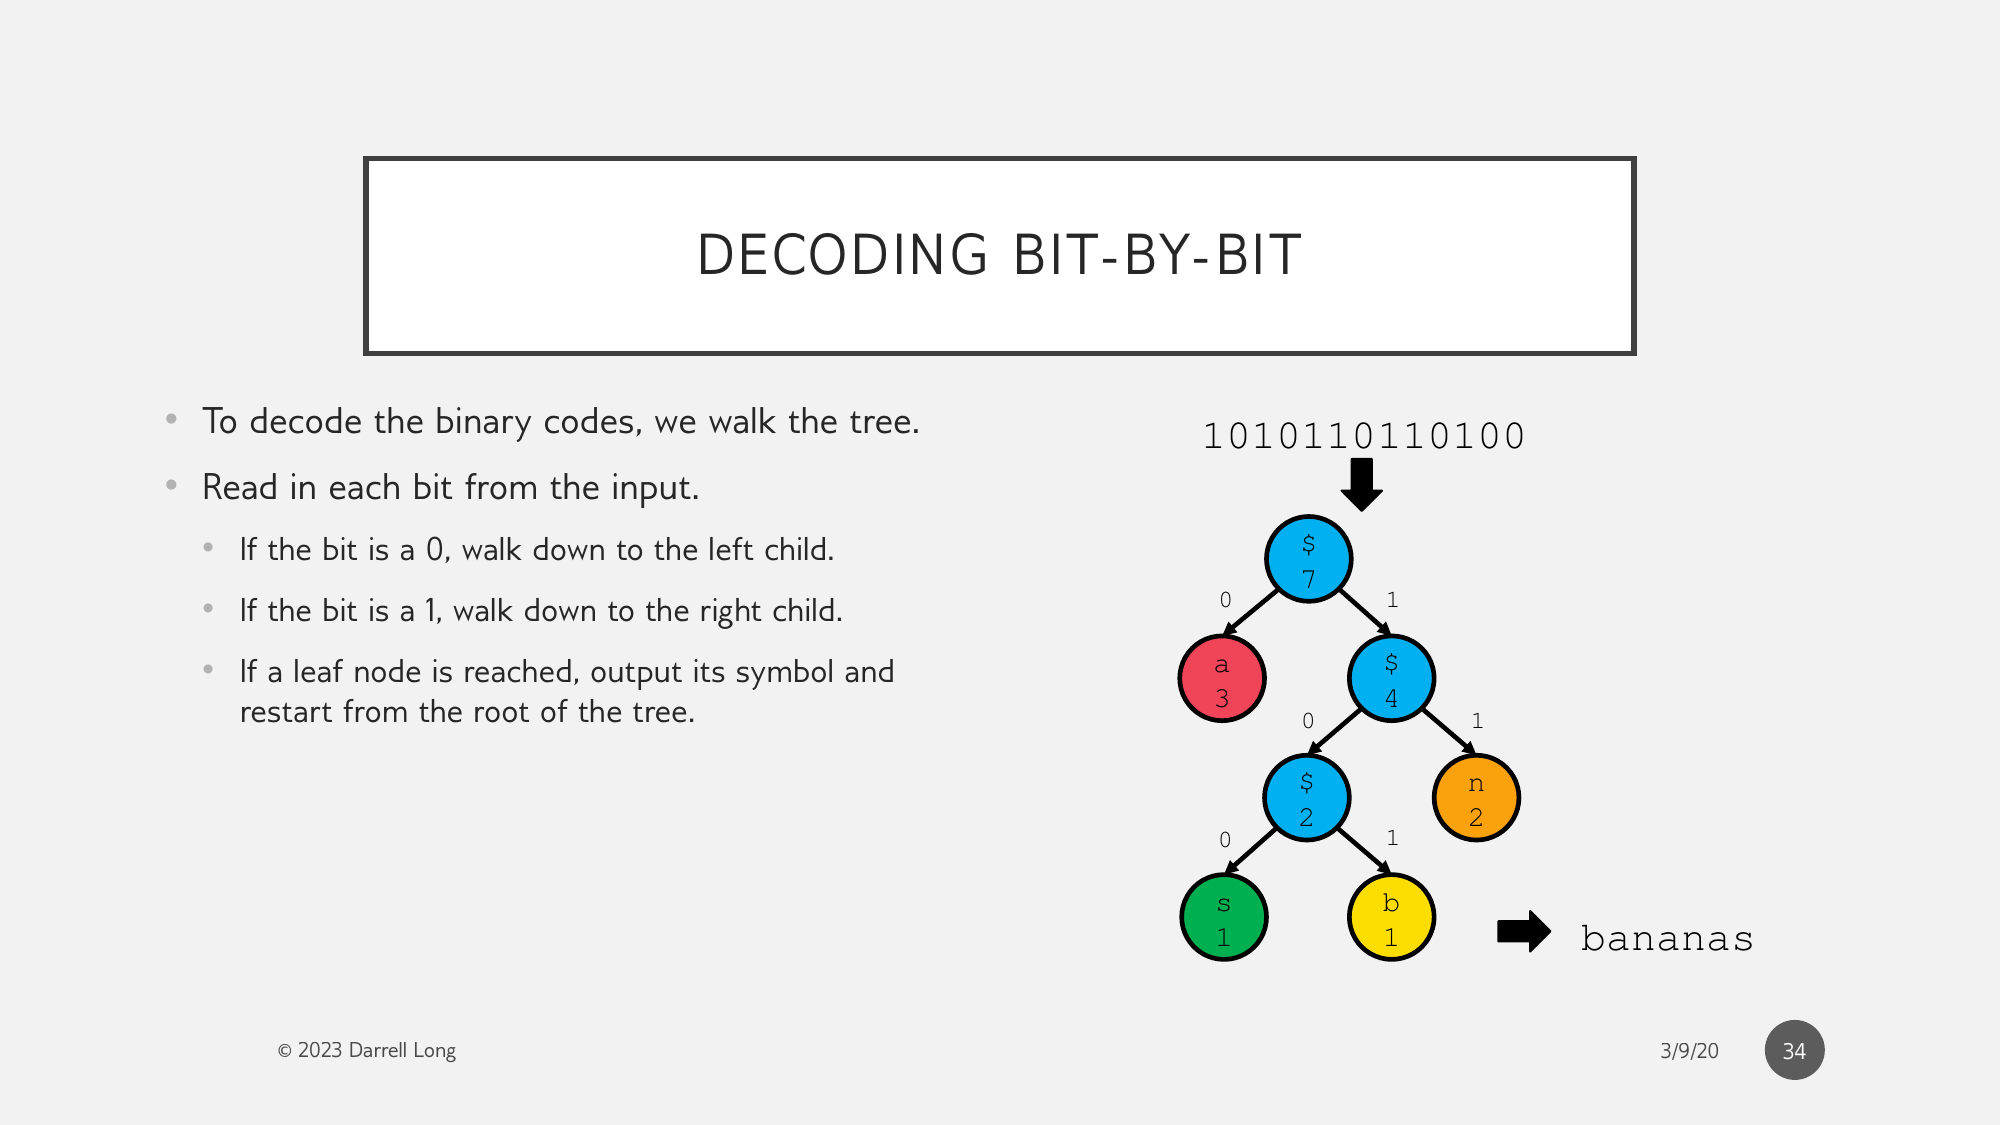

# Decoding bit-by-bit
To decode the binary codes, we walk the tree.
Read in each bit from the input.
If the bit is a 0, walk down to the left child.
If the bit is a 1, walk down to the right child.
If a leaf node is reached, output its symbol and restart from the root of the tree.
1010110110100

$ 7
a 3
$ 4
$ 2
n 2
s 1
b 1
1
0
0
1
1
0
bananas

34
© 2023 Darrell Long
3/9/20